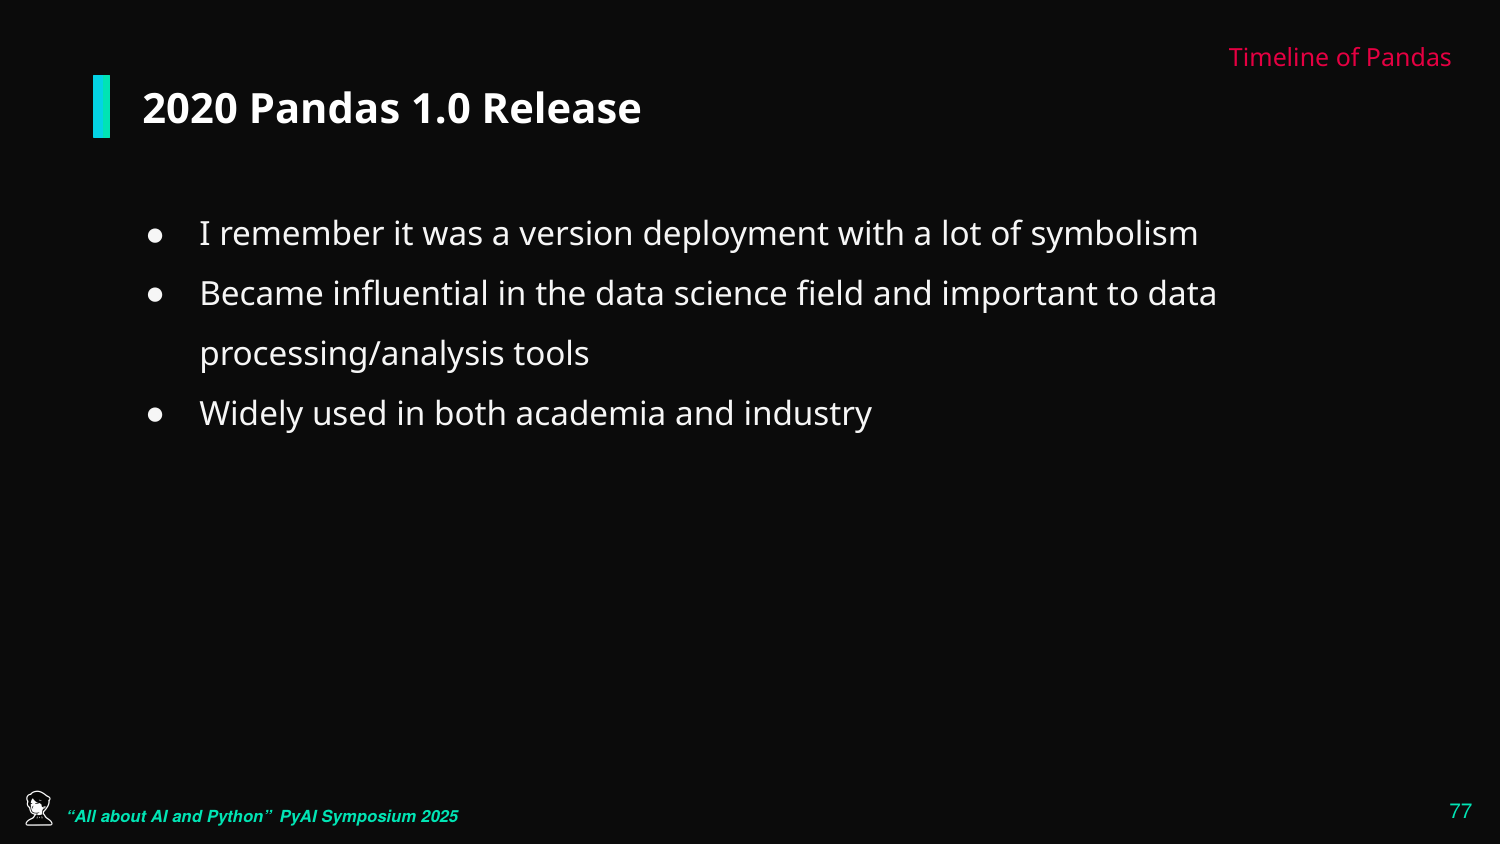

Timeline of Pandas
# 2020 Pandas 1.0 Release
I remember it was a version deployment with a lot of symbolism
Became influential in the data science field and important to data processing/analysis tools
Widely used in both academia and industry
77